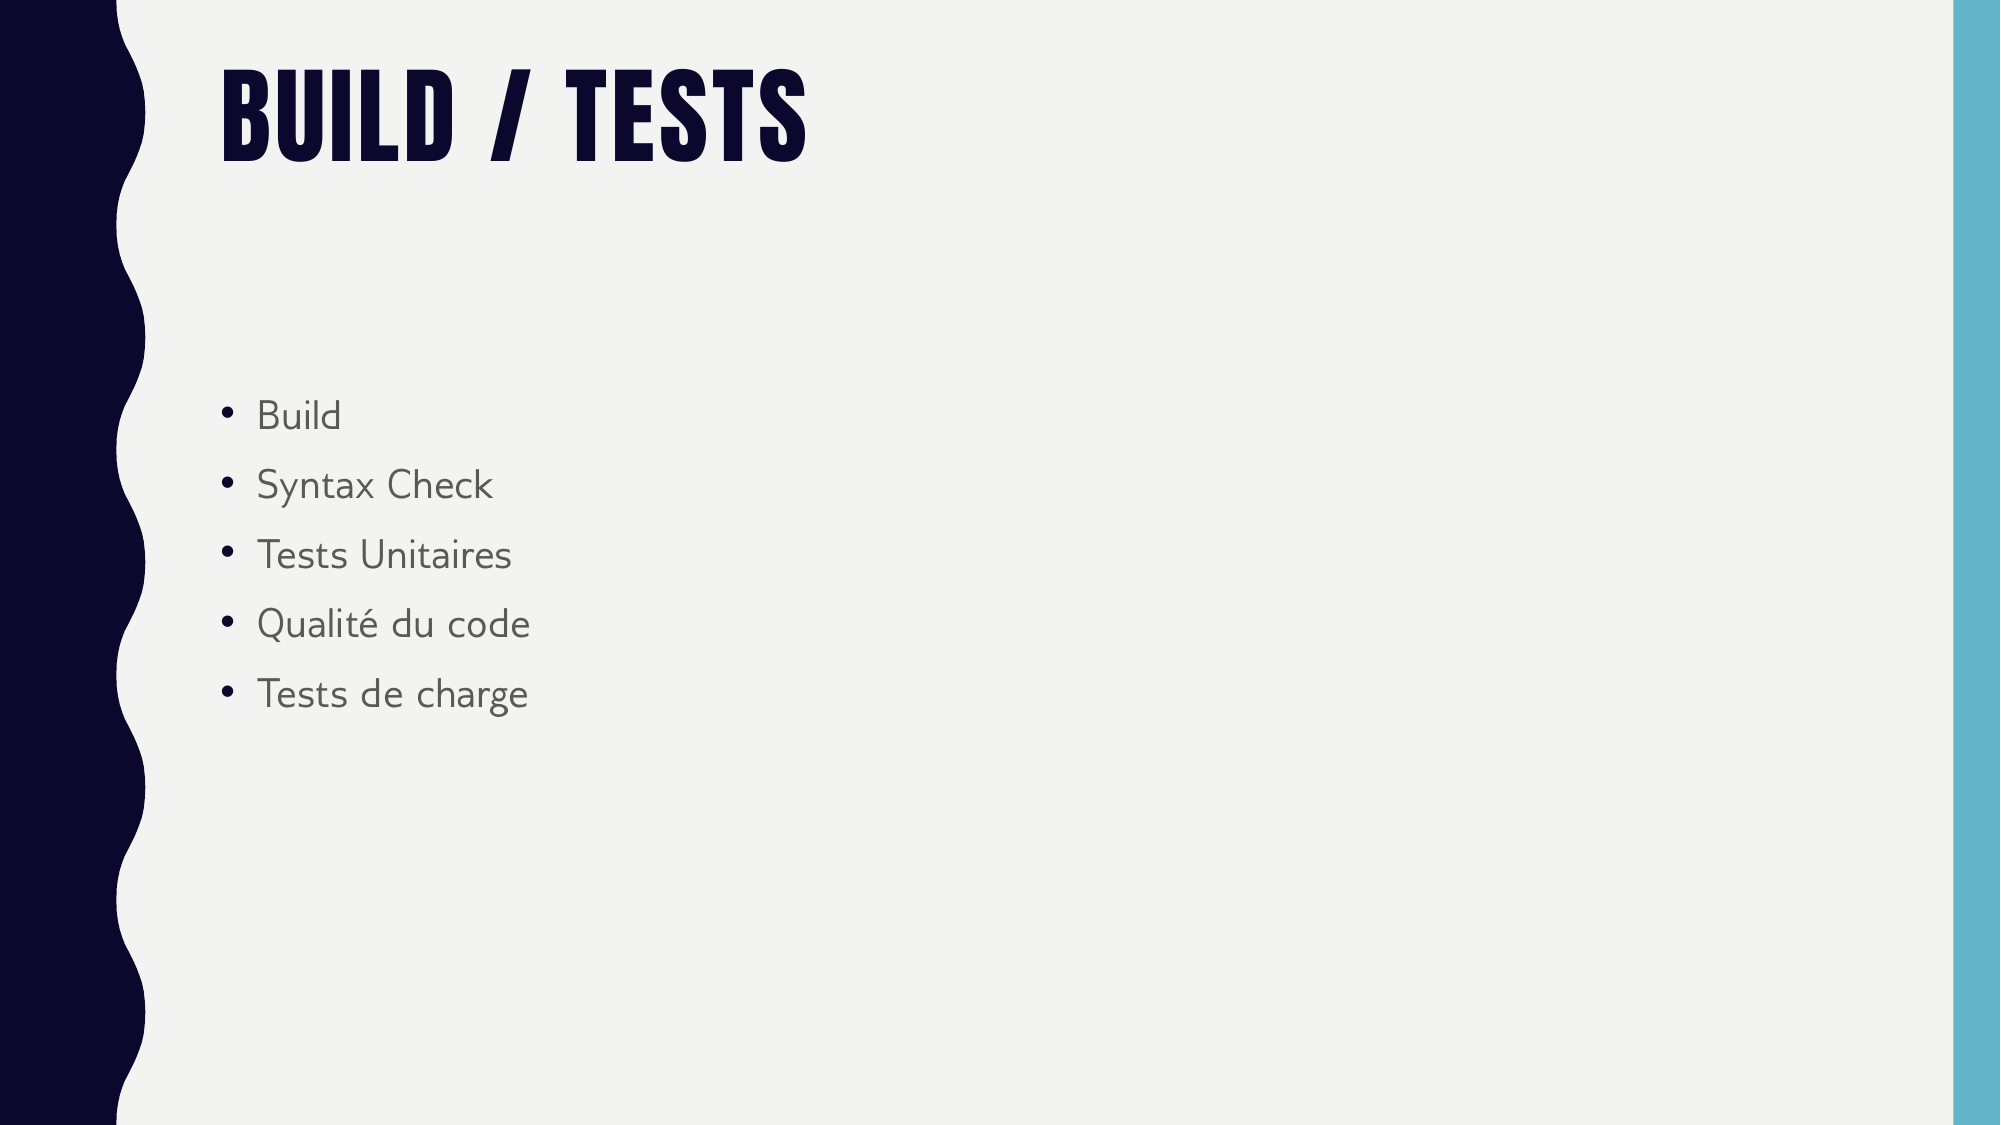

# BUILD / TESTS
Build
Syntax Check
Tests Unitaires
Qualité du code
Tests de charge